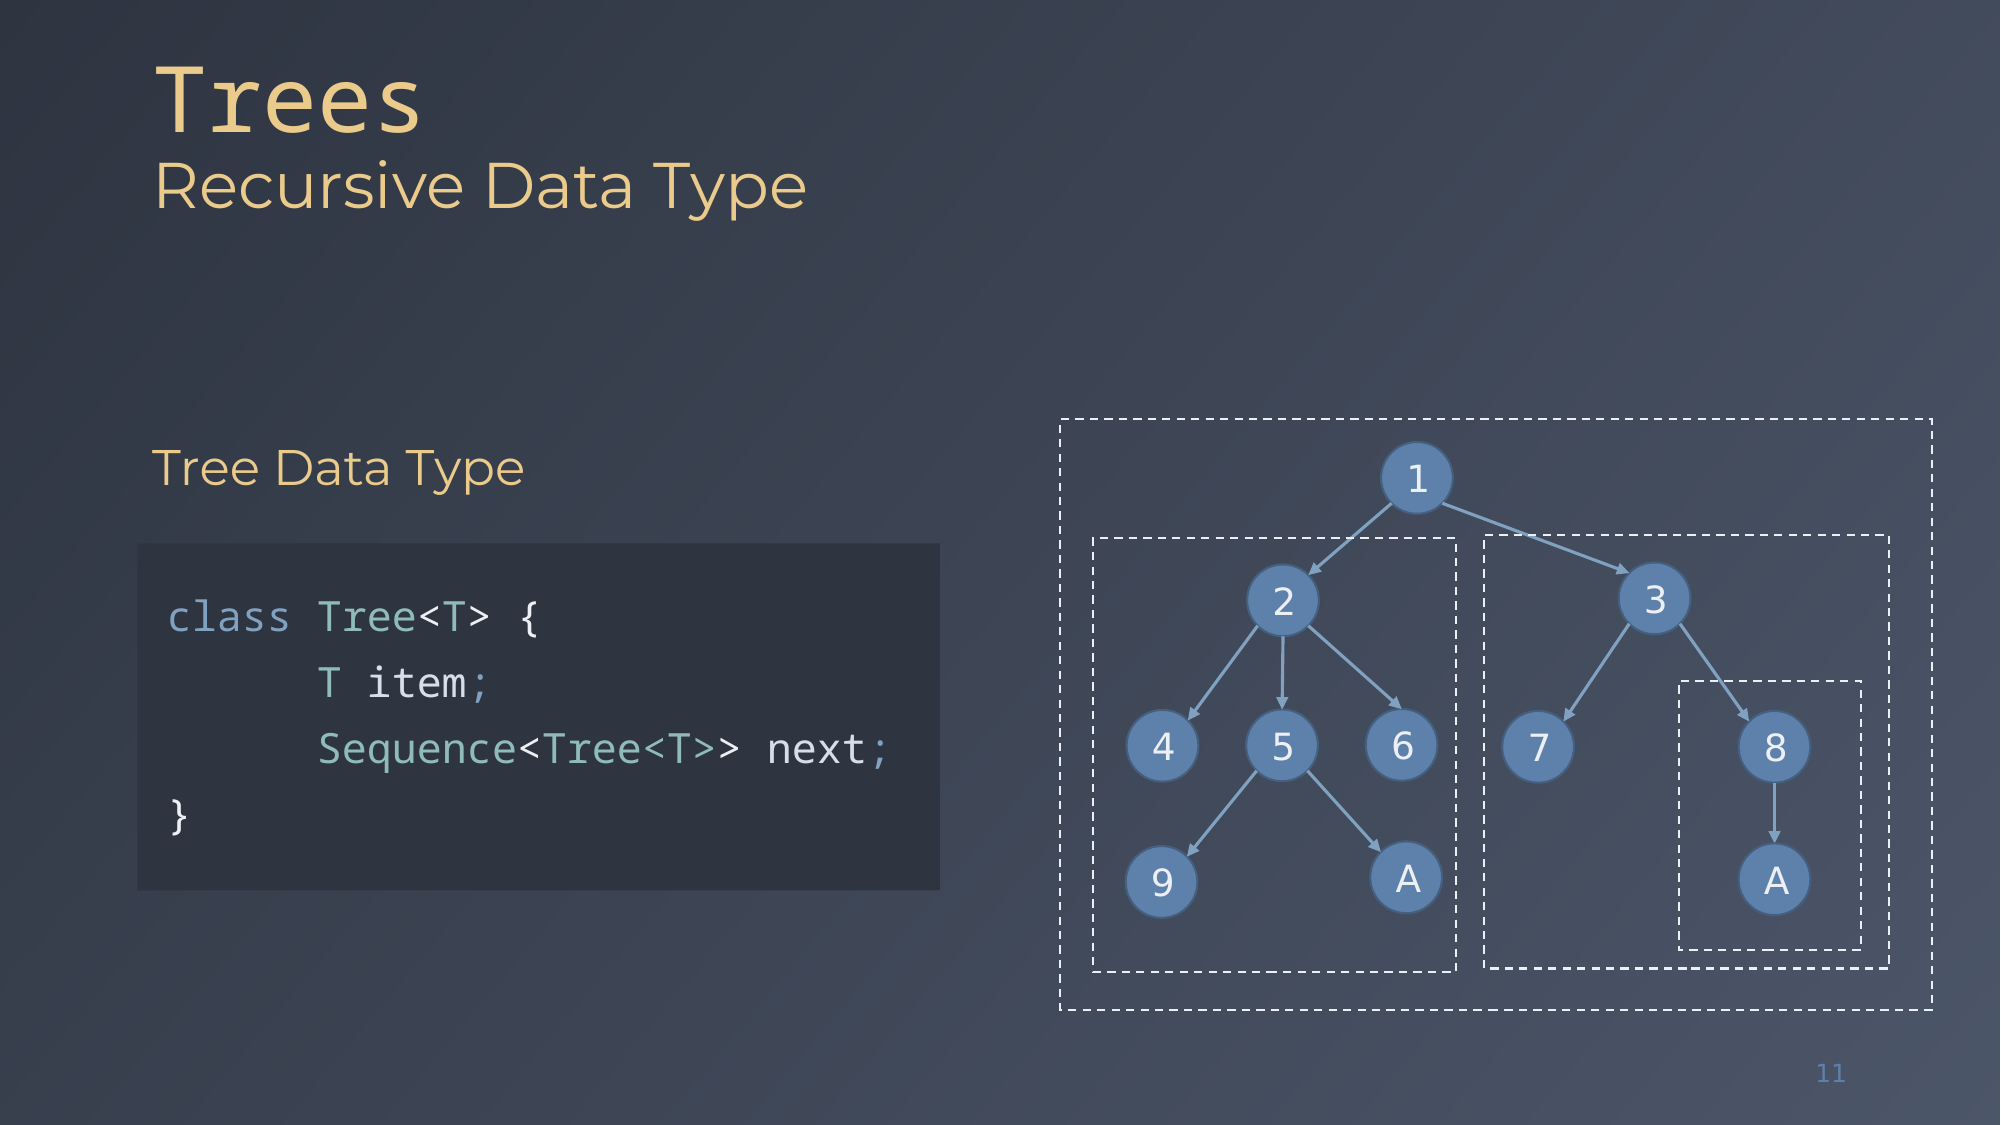

# Trees Recursive Data Type

Tree Data Type
1

class Tree<T> {
	T item;
	Sequence<Tree<T>> next;
}
3
2

6
5
4
7
8
A
A
9
11